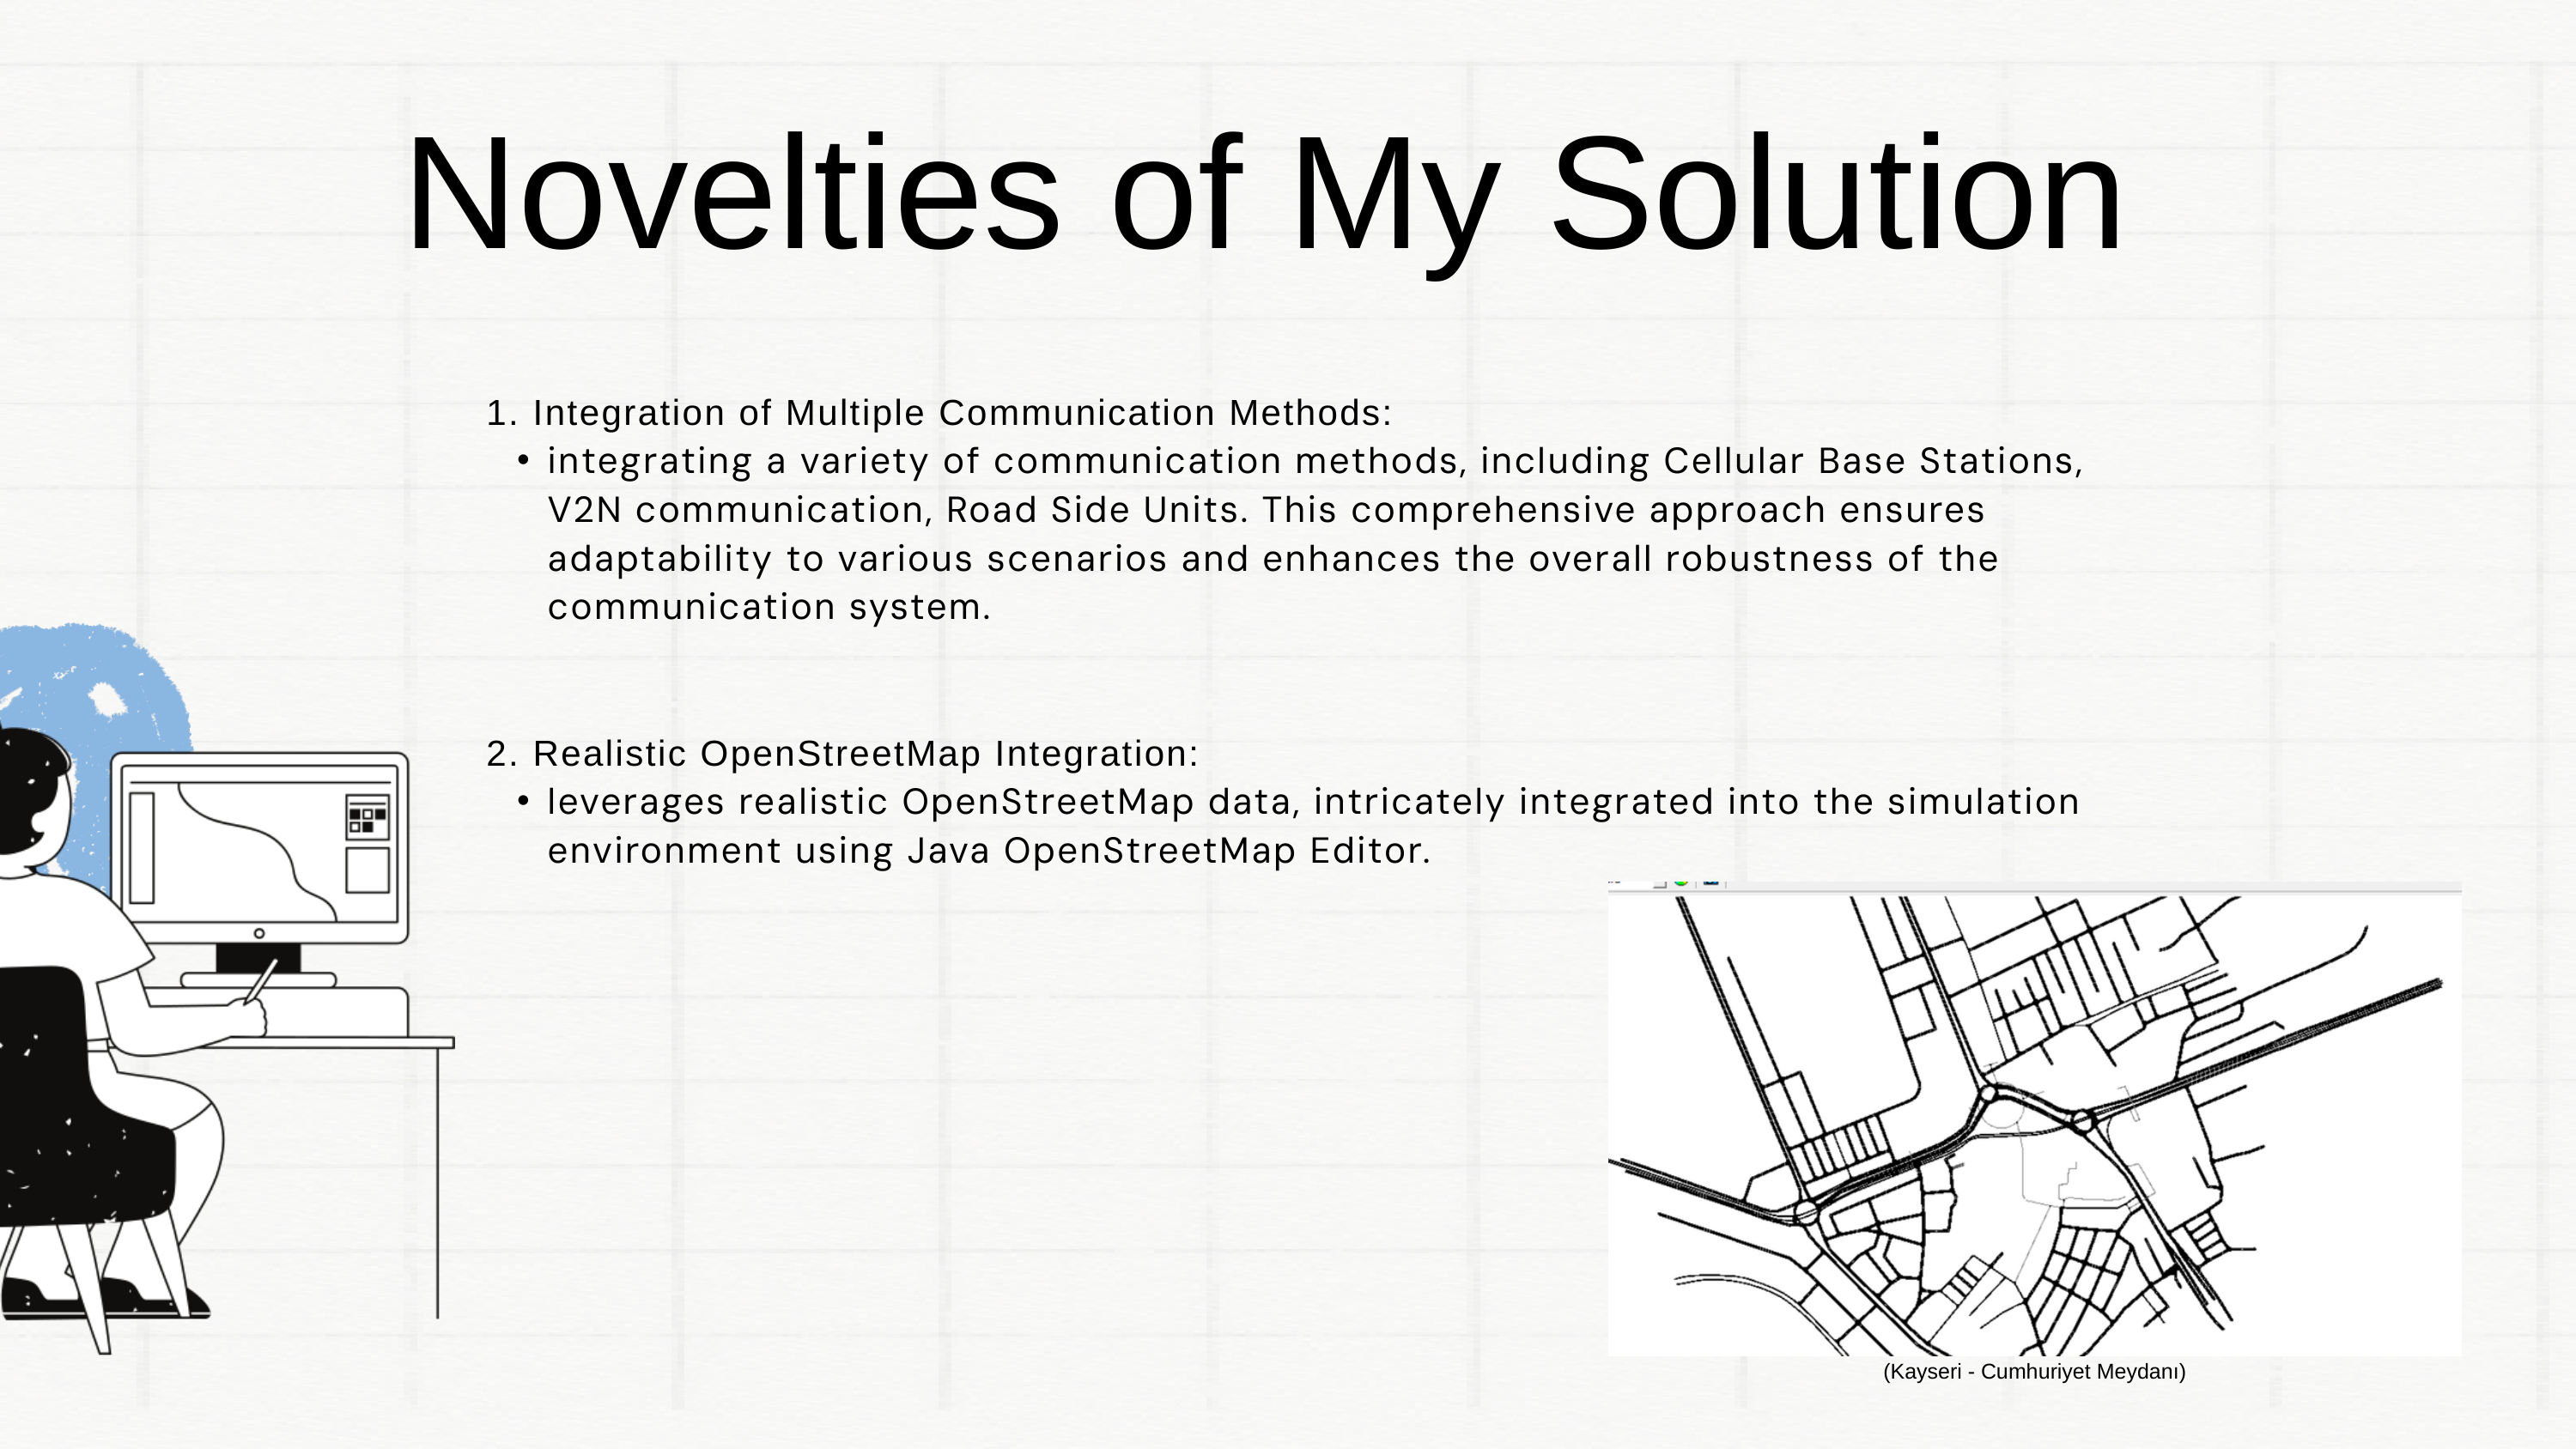

Novelties of My Solution
1. Integration of Multiple Communication Methods:
integrating a variety of communication methods, including Cellular Base Stations, V2N communication, Road Side Units. This comprehensive approach ensures adaptability to various scenarios and enhances the overall robustness of the communication system.

2. Realistic OpenStreetMap Integration:
leverages realistic OpenStreetMap data, intricately integrated into the simulation environment using Java OpenStreetMap Editor.

(Kayseri - Cumhuriyet Meydanı)